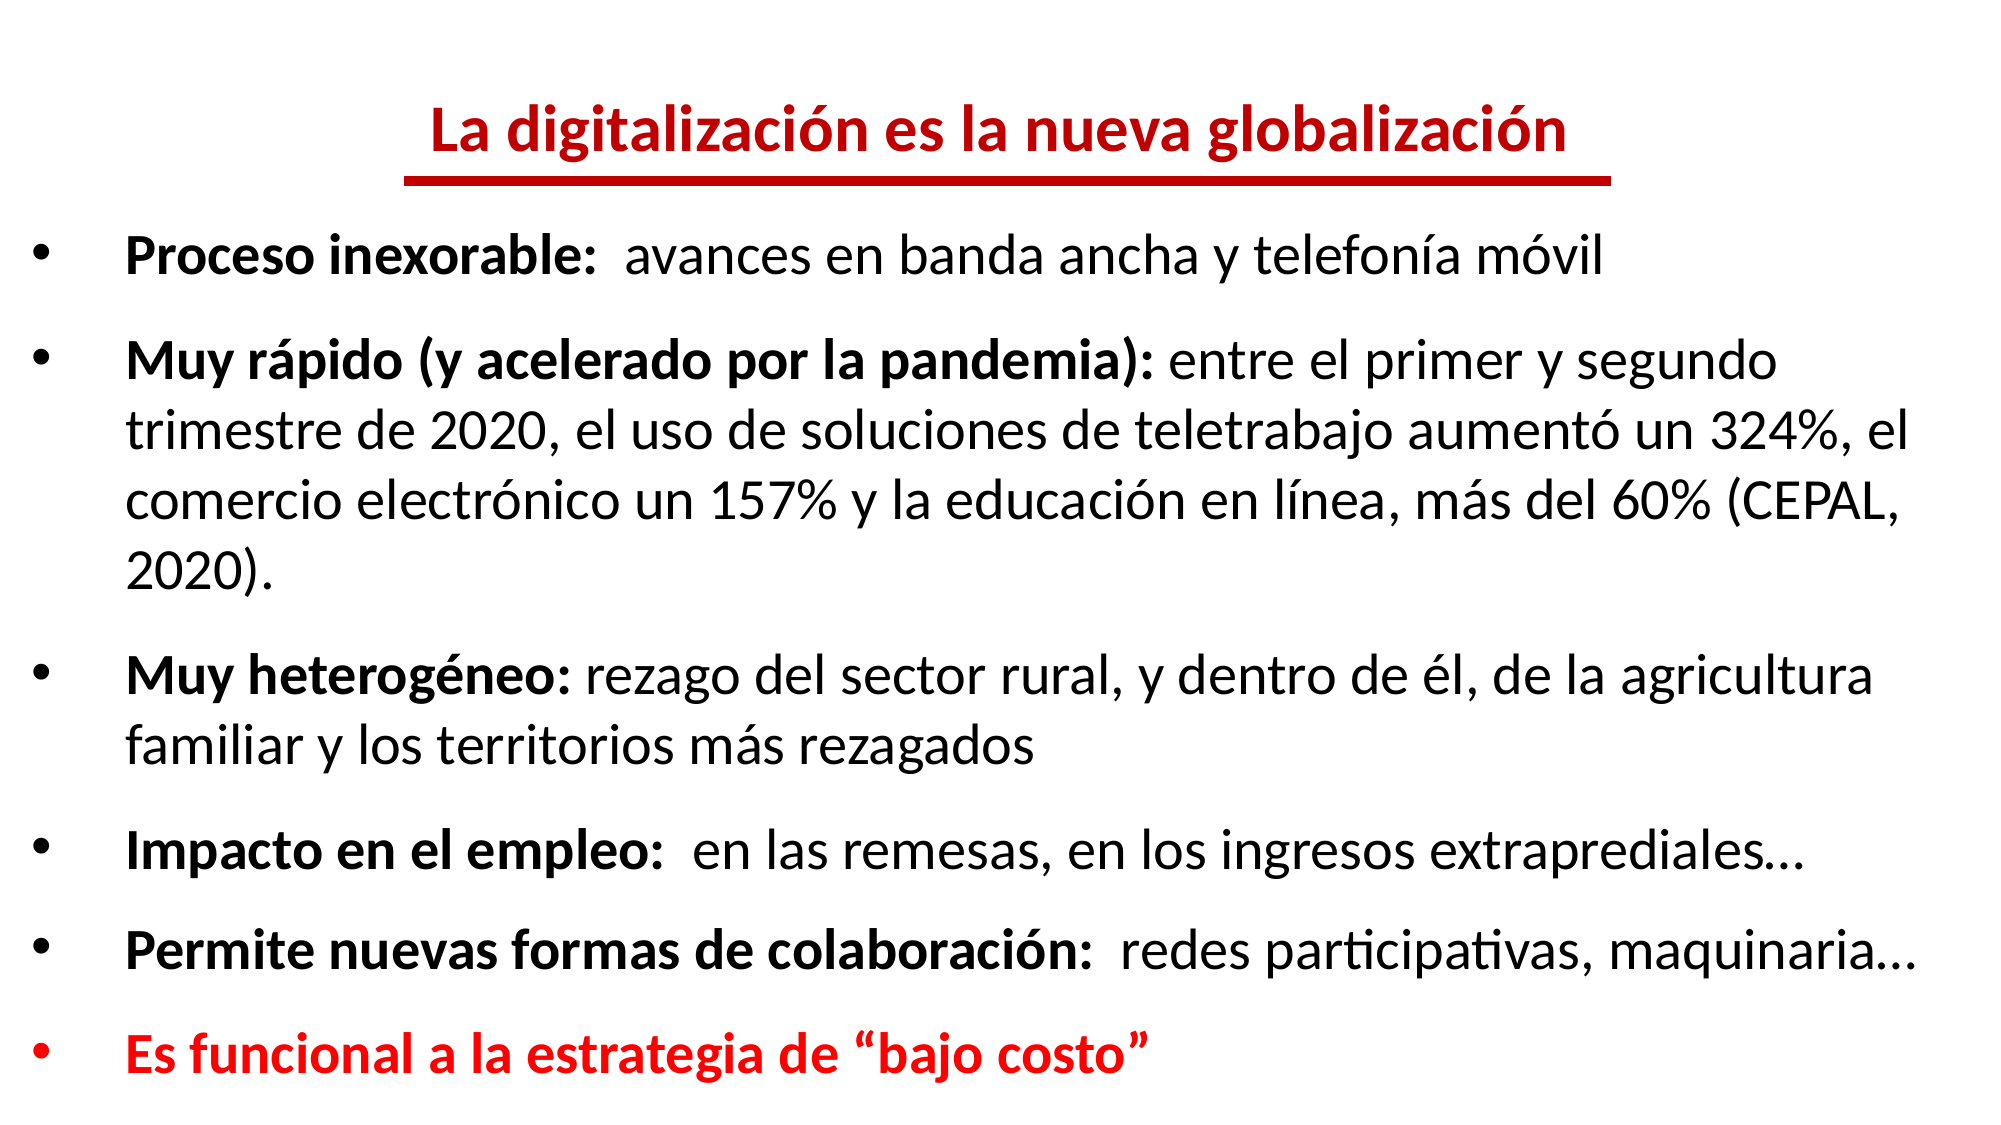

La digitalización es la nueva globalización
Proceso inexorable:  avances en banda ancha y telefonía móvil

Muy rápido (y acelerado por la pandemia): entre el primer y segundo trimestre de 2020, el uso de soluciones de teletrabajo aumentó un 324%, el comercio electrónico un 157% y la educación en línea, más del 60% (CEPAL, 2020).

Muy heterogéneo: rezago del sector rural, y dentro de él, de la agricultura familiar y los territorios más rezagados

Impacto en el empleo:  en las remesas, en los ingresos extraprediales…

Permite nuevas formas de colaboración:  redes participativas, maquinaria…

Es funcional a la estrategia de “bajo costo”